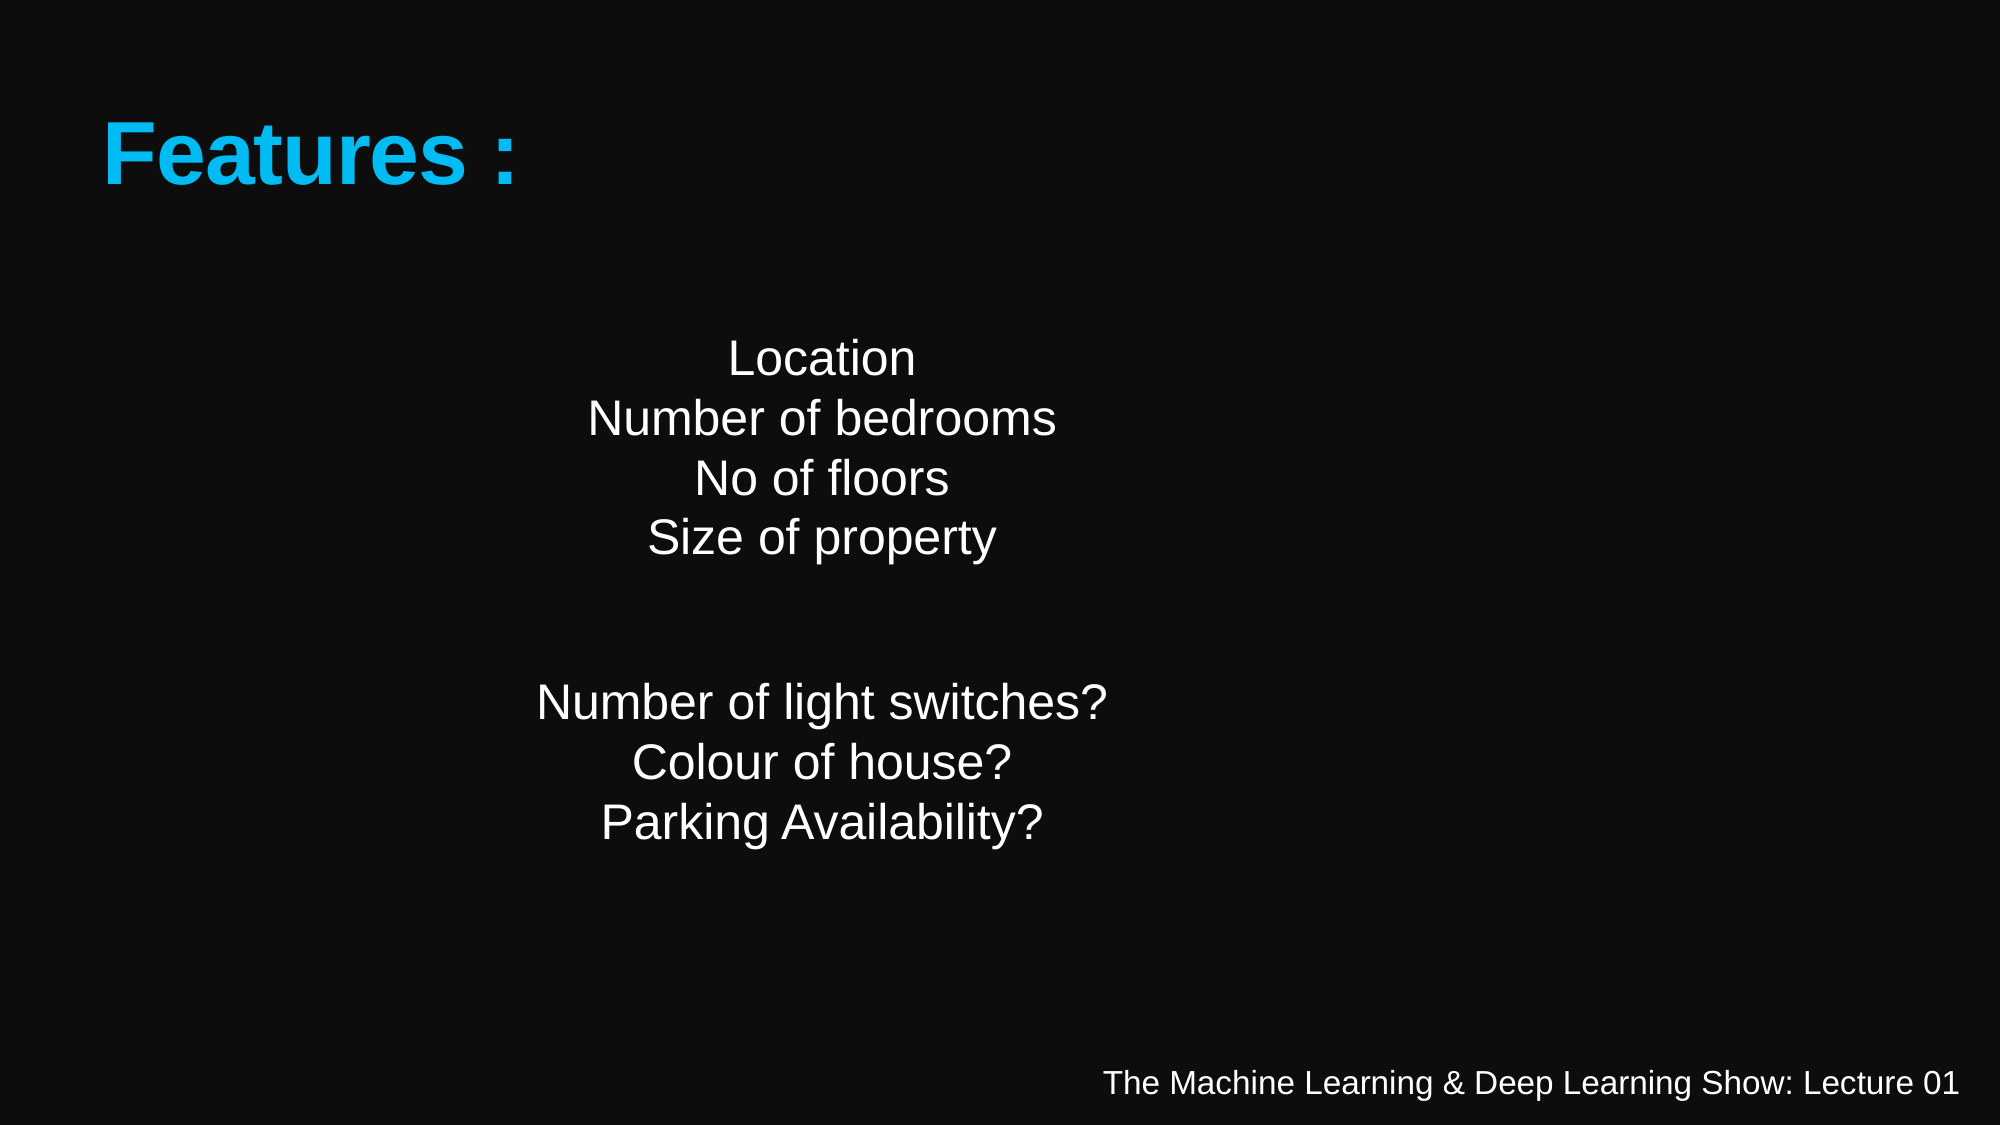

# Features :
Location
Number of bedrooms
No of floors
Size of property

Number of light switches?
Colour of house?
Parking Availability?

The Machine Learning & Deep Learning Show: Lecture 01